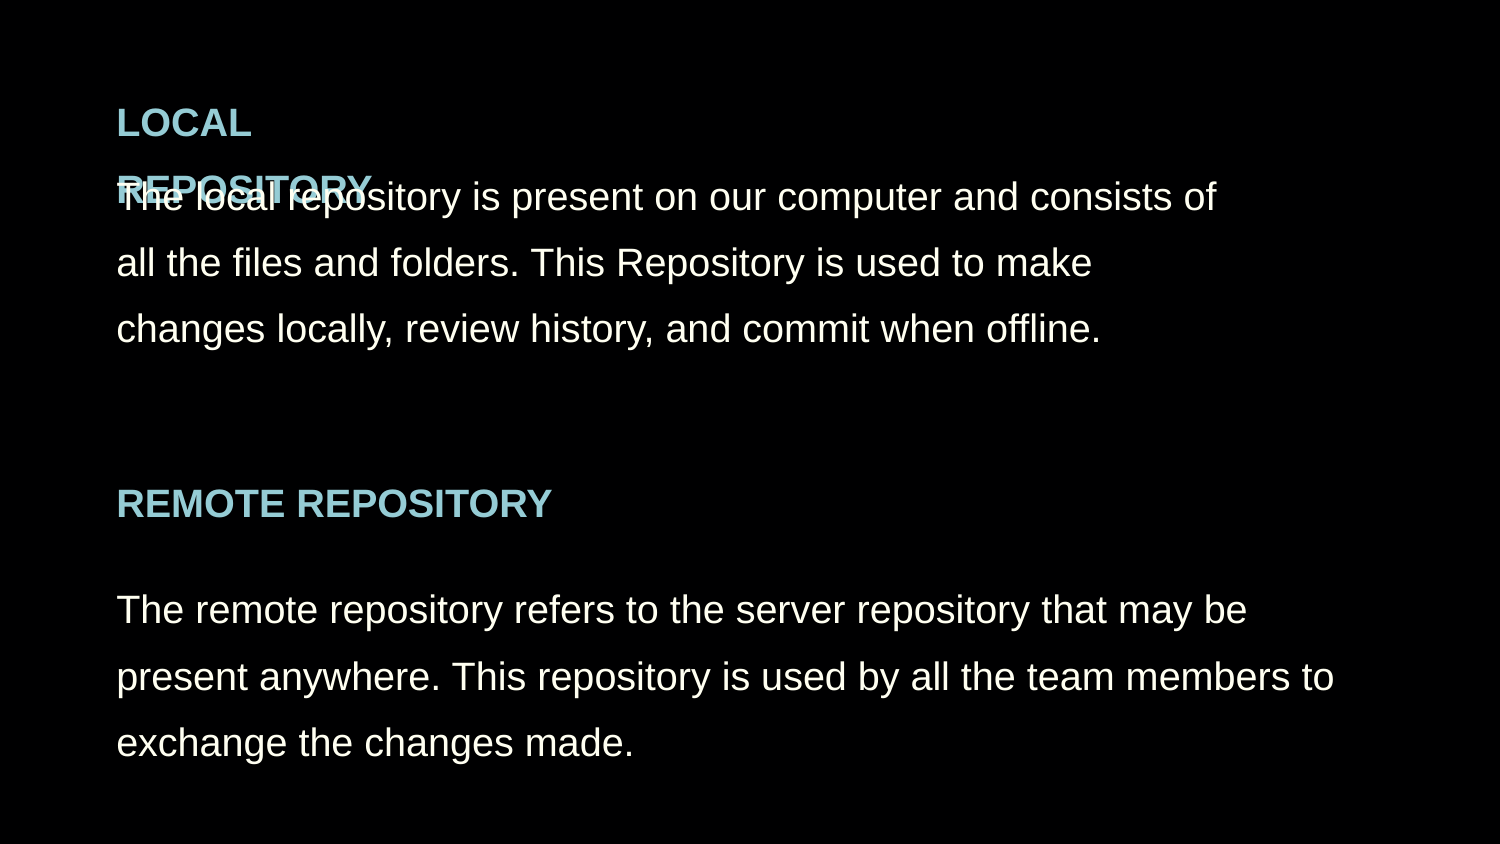

LOCAL REPOSITORY
The local repository is present on our computer and consists of all the files and folders. This Repository is used to make changes locally, review history, and commit when offline.
REMOTE REPOSITORY
The remote repository refers to the server repository that may be present anywhere. This repository is used by all the team members to exchange the changes made.